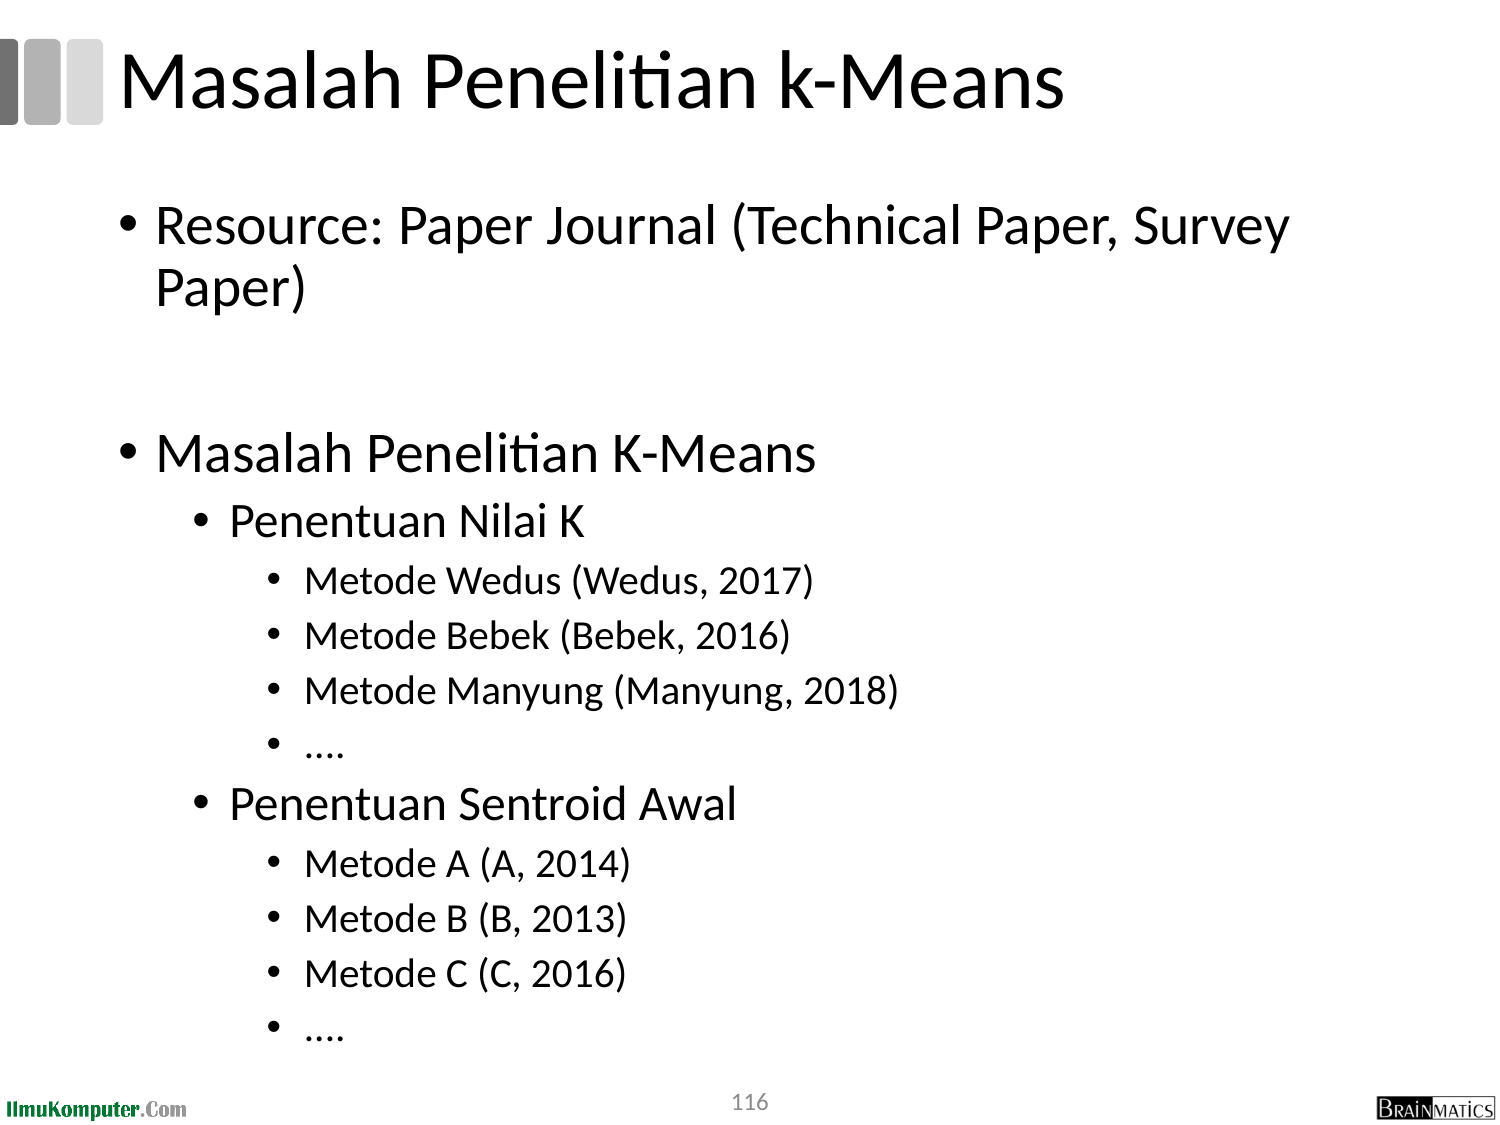

# Masalah Penelitian k-Means
Resource: Paper Journal (Technical Paper, Survey Paper)

Masalah Penelitian K-Means
Penentuan Nilai K
Metode Wedus (Wedus, 2017)
Metode Bebek (Bebek, 2016)
Metode Manyung (Manyung, 2018)
....
Penentuan Sentroid Awal
Metode A (A, 2014)
Metode B (B, 2013)
Metode C (C, 2016)
....
116